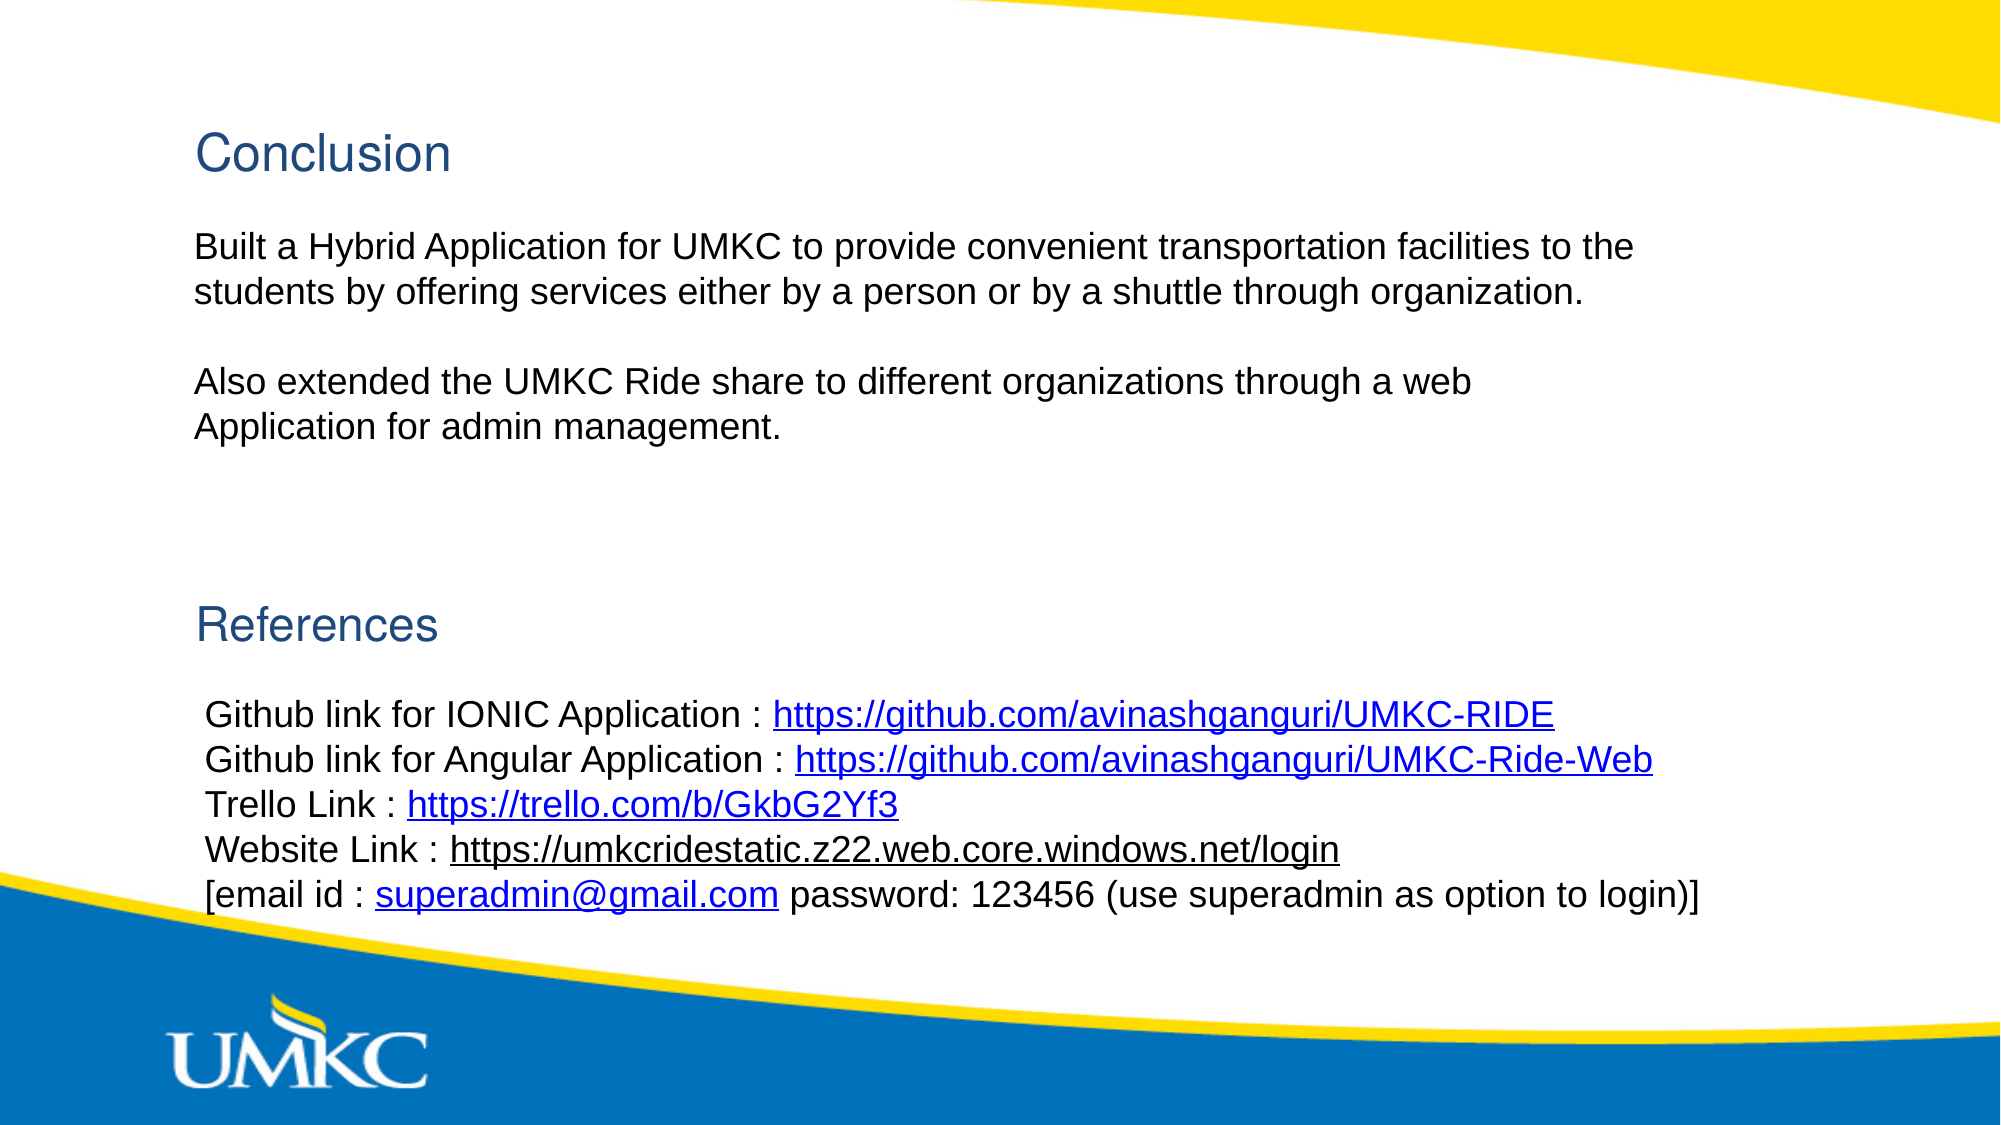

Conclusion
Built a Hybrid Application for UMKC to provide convenient transportation facilities to the students by offering services either by a person or by a shuttle through organization.

Also extended the UMKC Ride share to different organizations through a web Application for admin management.

References
Github link for IONIC Application : https://github.com/avinashganguri/UMKC-RIDE
Github link for Angular Application : https://github.com/avinashganguri/UMKC-Ride-Web
Trello Link : https://trello.com/b/GkbG2Yf3
Website Link : https://umkcridestatic.z22.web.core.windows.net/login
[email id : superadmin@gmail.com password: 123456 (use superadmin as option to login)]